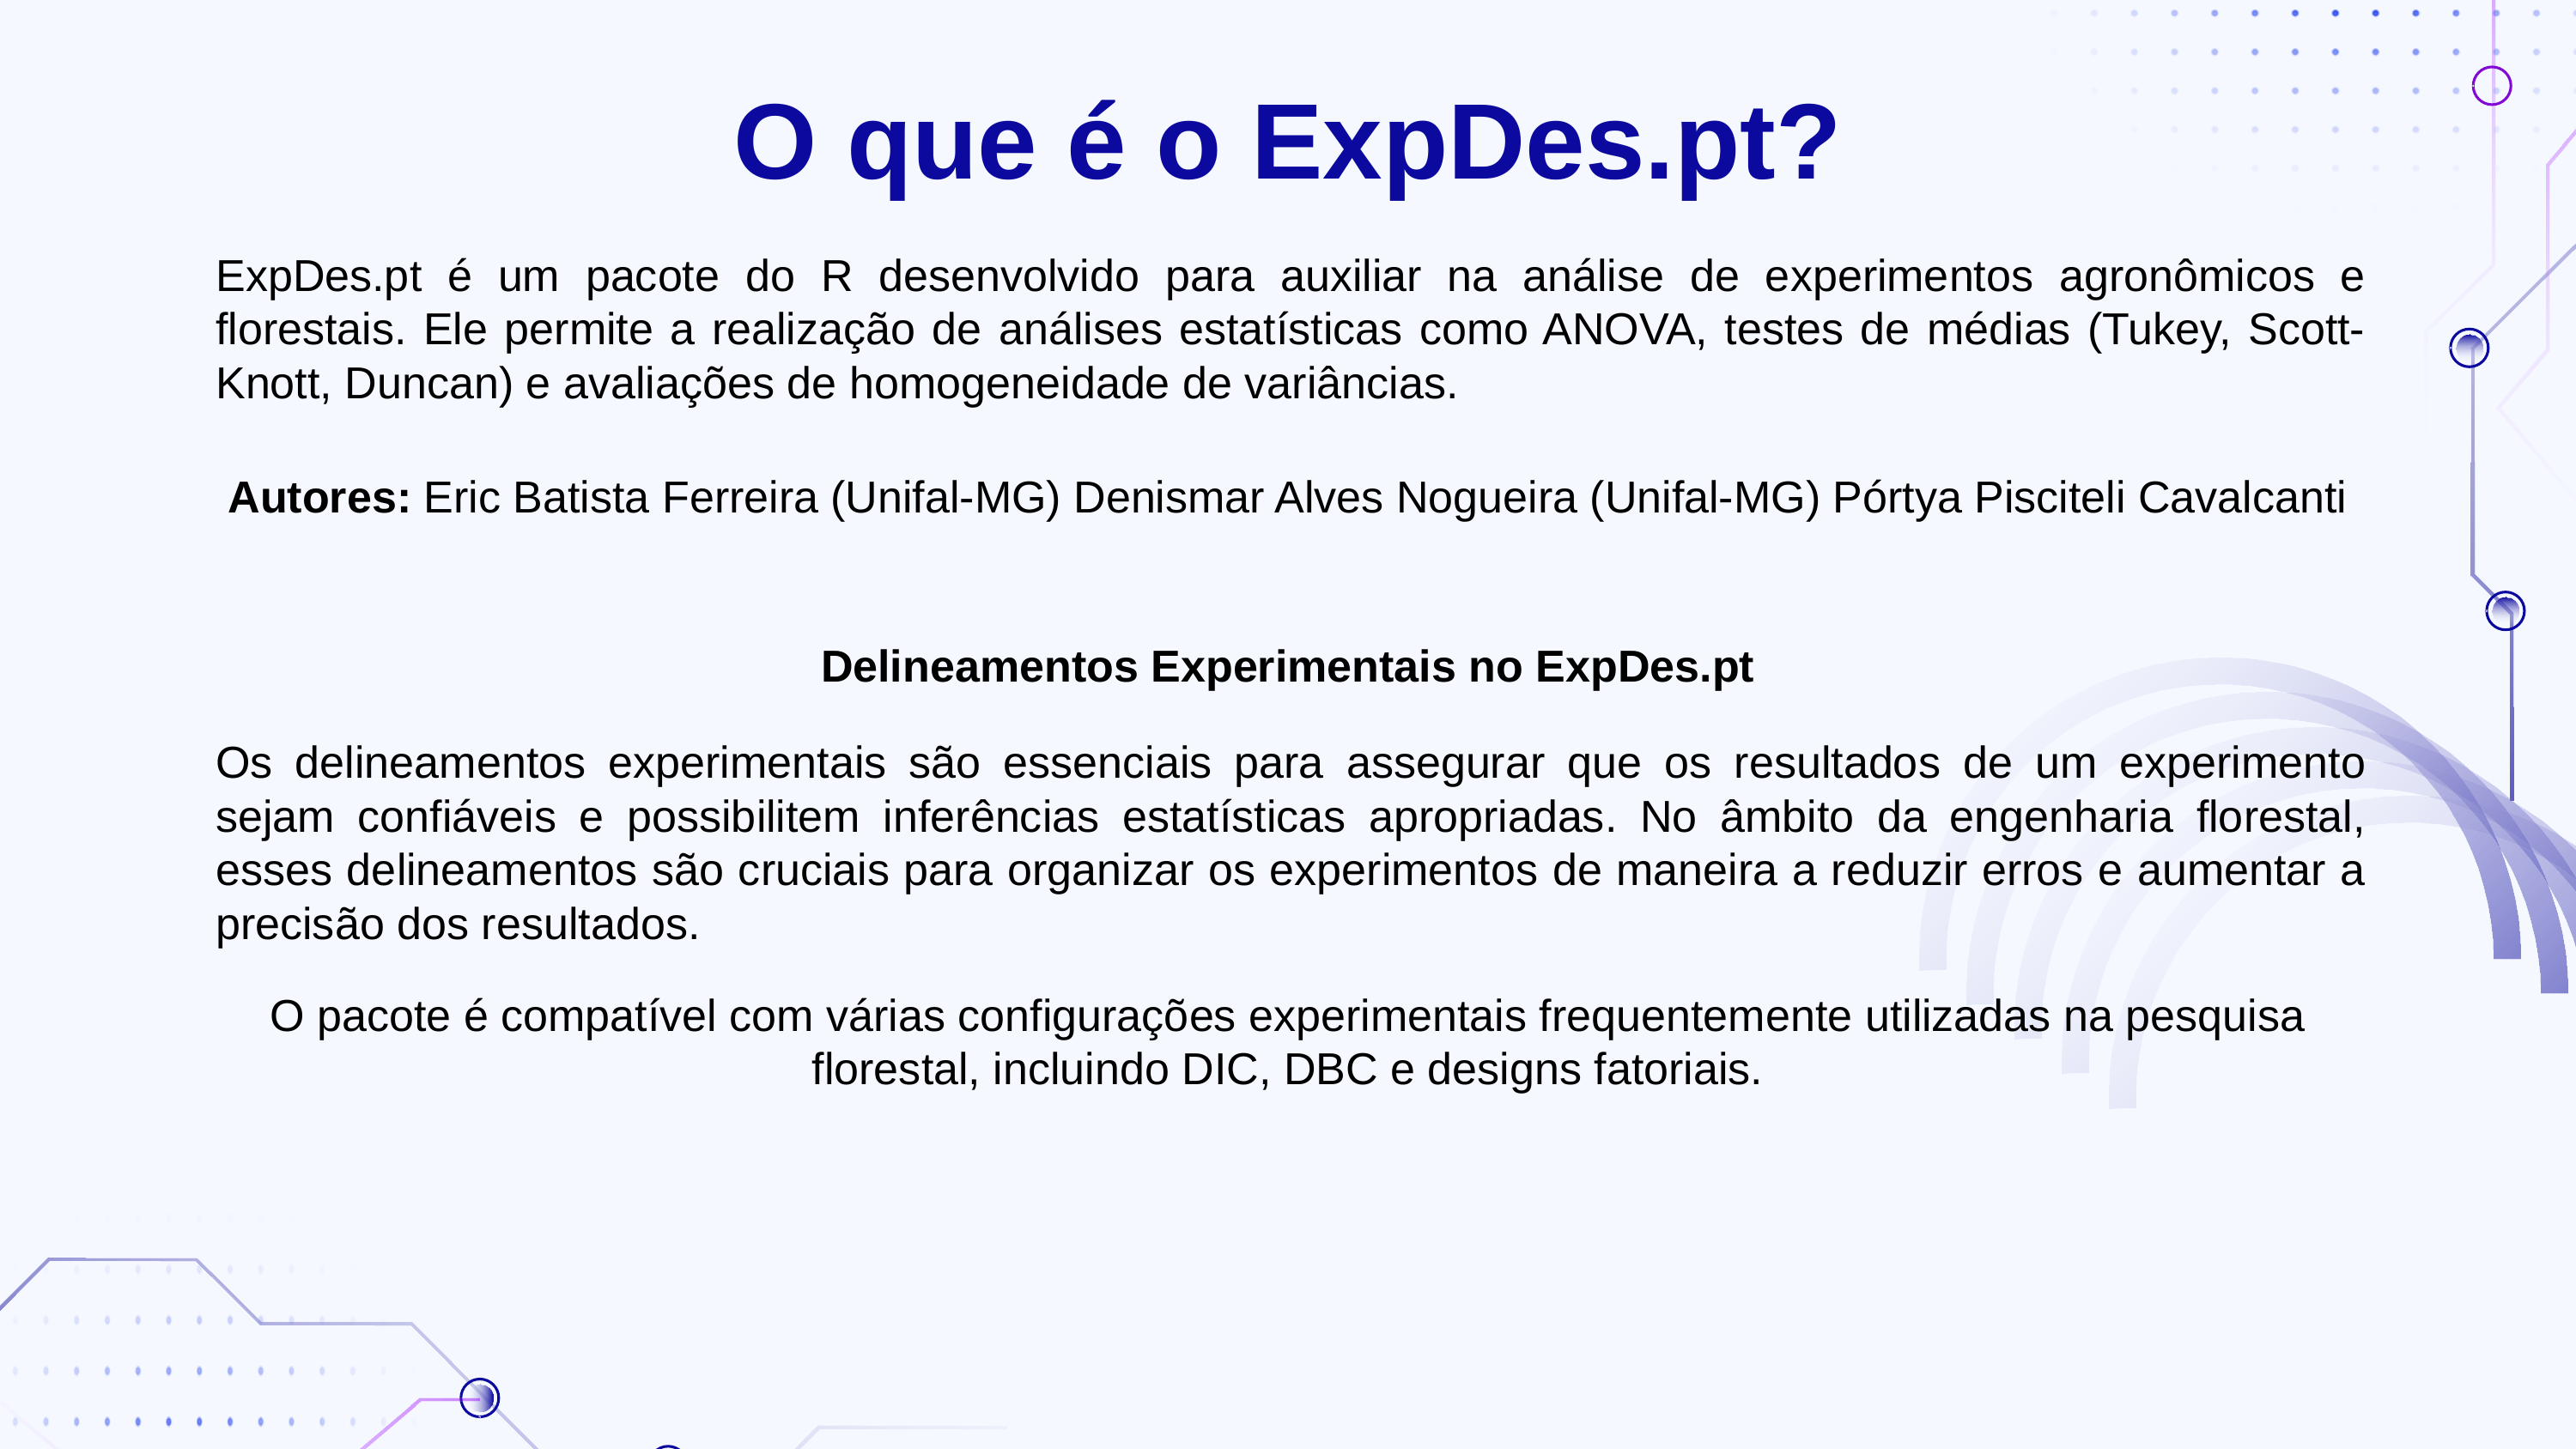

O que é o ExpDes.pt?

ExpDes.pt é um pacote do R desenvolvido para auxiliar na análise de experimentos agronômicos e florestais. Ele permite a realização de análises estatísticas como ANOVA, testes de médias (Tukey, Scott-Knott, Duncan) e avaliações de homogeneidade de variâncias.

Autores: Eric Batista Ferreira (Unifal-MG) Denismar Alves Nogueira (Unifal-MG) Pórtya Pisciteli Cavalcanti

Delineamentos Experimentais no ExpDes.pt

Os delineamentos experimentais são essenciais para assegurar que os resultados de um experimento sejam confiáveis e possibilitem inferências estatísticas apropriadas. No âmbito da engenharia florestal, esses delineamentos são cruciais para organizar os experimentos de maneira a reduzir erros e aumentar a precisão dos resultados.

O pacote é compatível com várias configurações experimentais frequentemente utilizadas na pesquisa florestal, incluindo DIC, DBC e designs fatoriais.